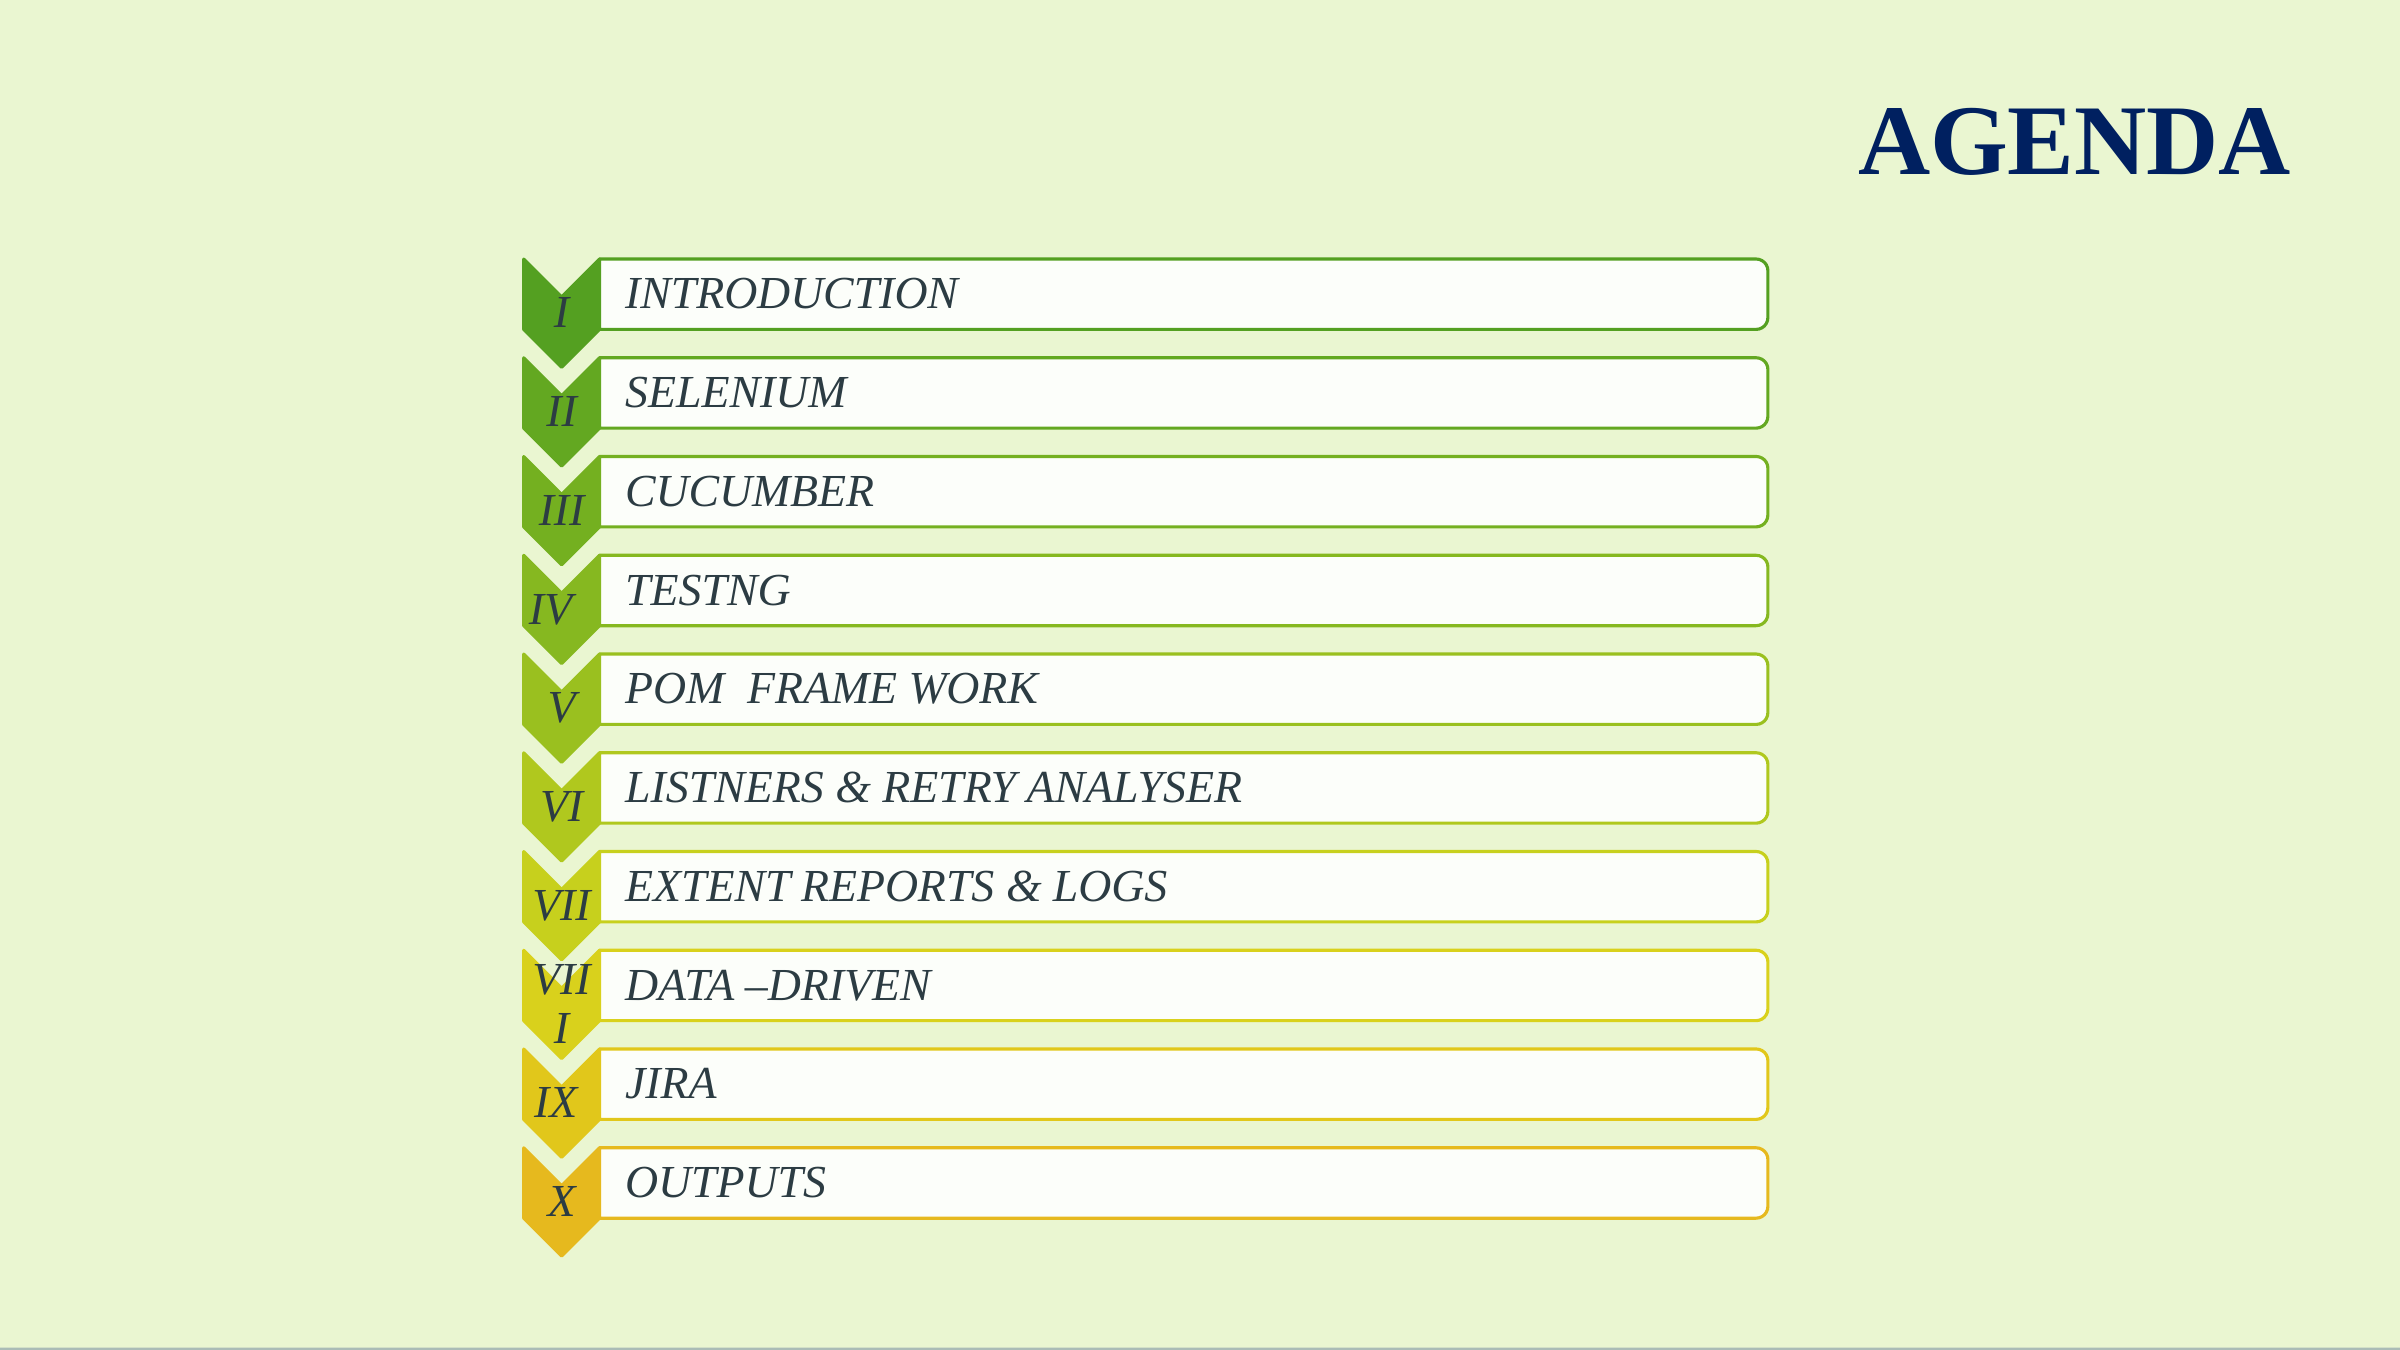

AGENDA

I
INTRODUCTION
II
SELENIUM
III
CUCUMBER
IV
TESTNG
V
POM  FRAME WORK
VI
LISTNERS & RETRY ANALYSER
VII
EXTENT REPORTS & LOGS
VIII
DATA –DRIVEN
IX
JIRA
X
OUTPUTS